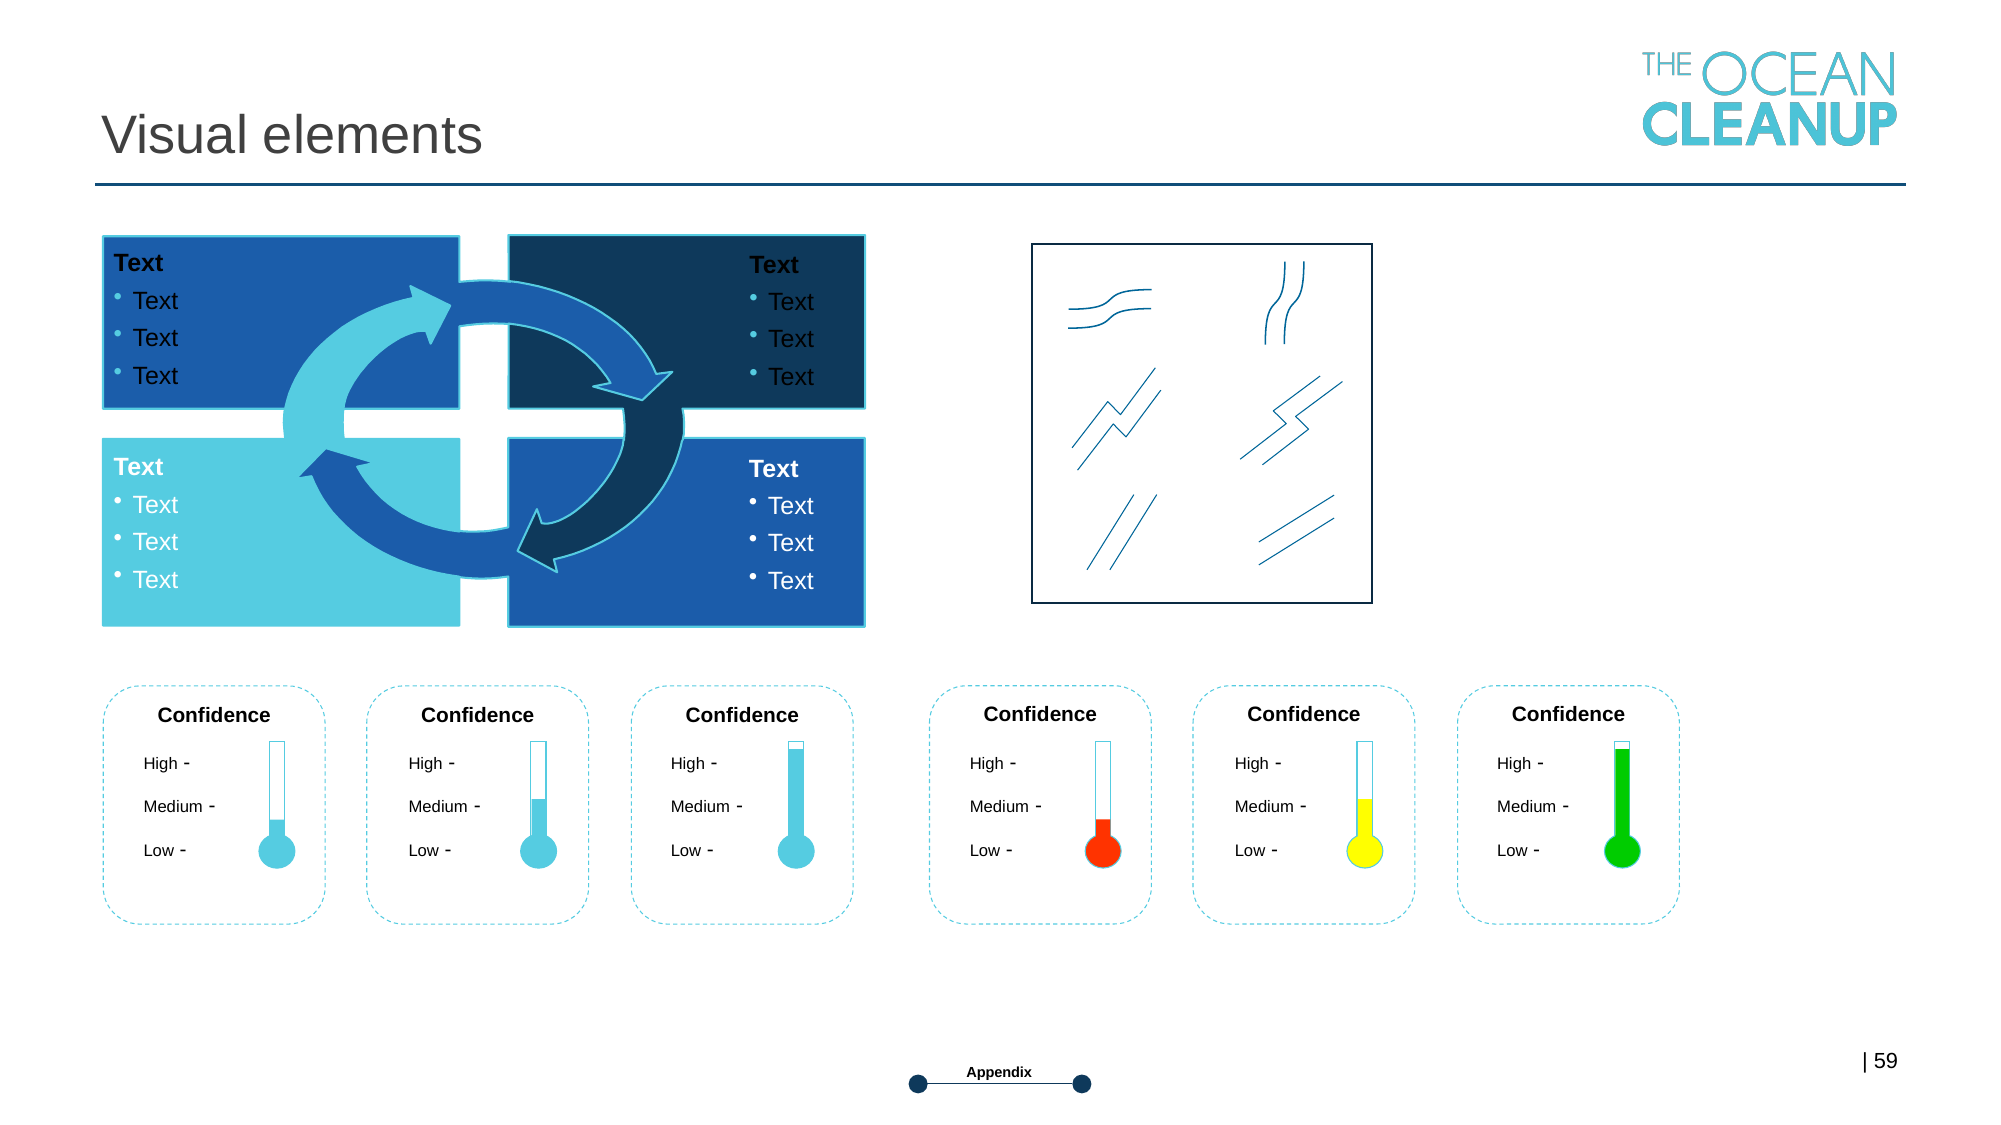

# Visual elements
Text
Text
Text
Text

Text
Text
Text
Text

Text
Text
Text
Text

Text
Text
Text
Text

Confidence
High -
Medium -
Low -

Confidence
High -
Medium -
Low -

Confidence
High -
Medium -
Low -

Confidence
High -
Medium -
Low -

Confidence
High -
Medium -
Low -

Confidence
High -
Medium -
Low -